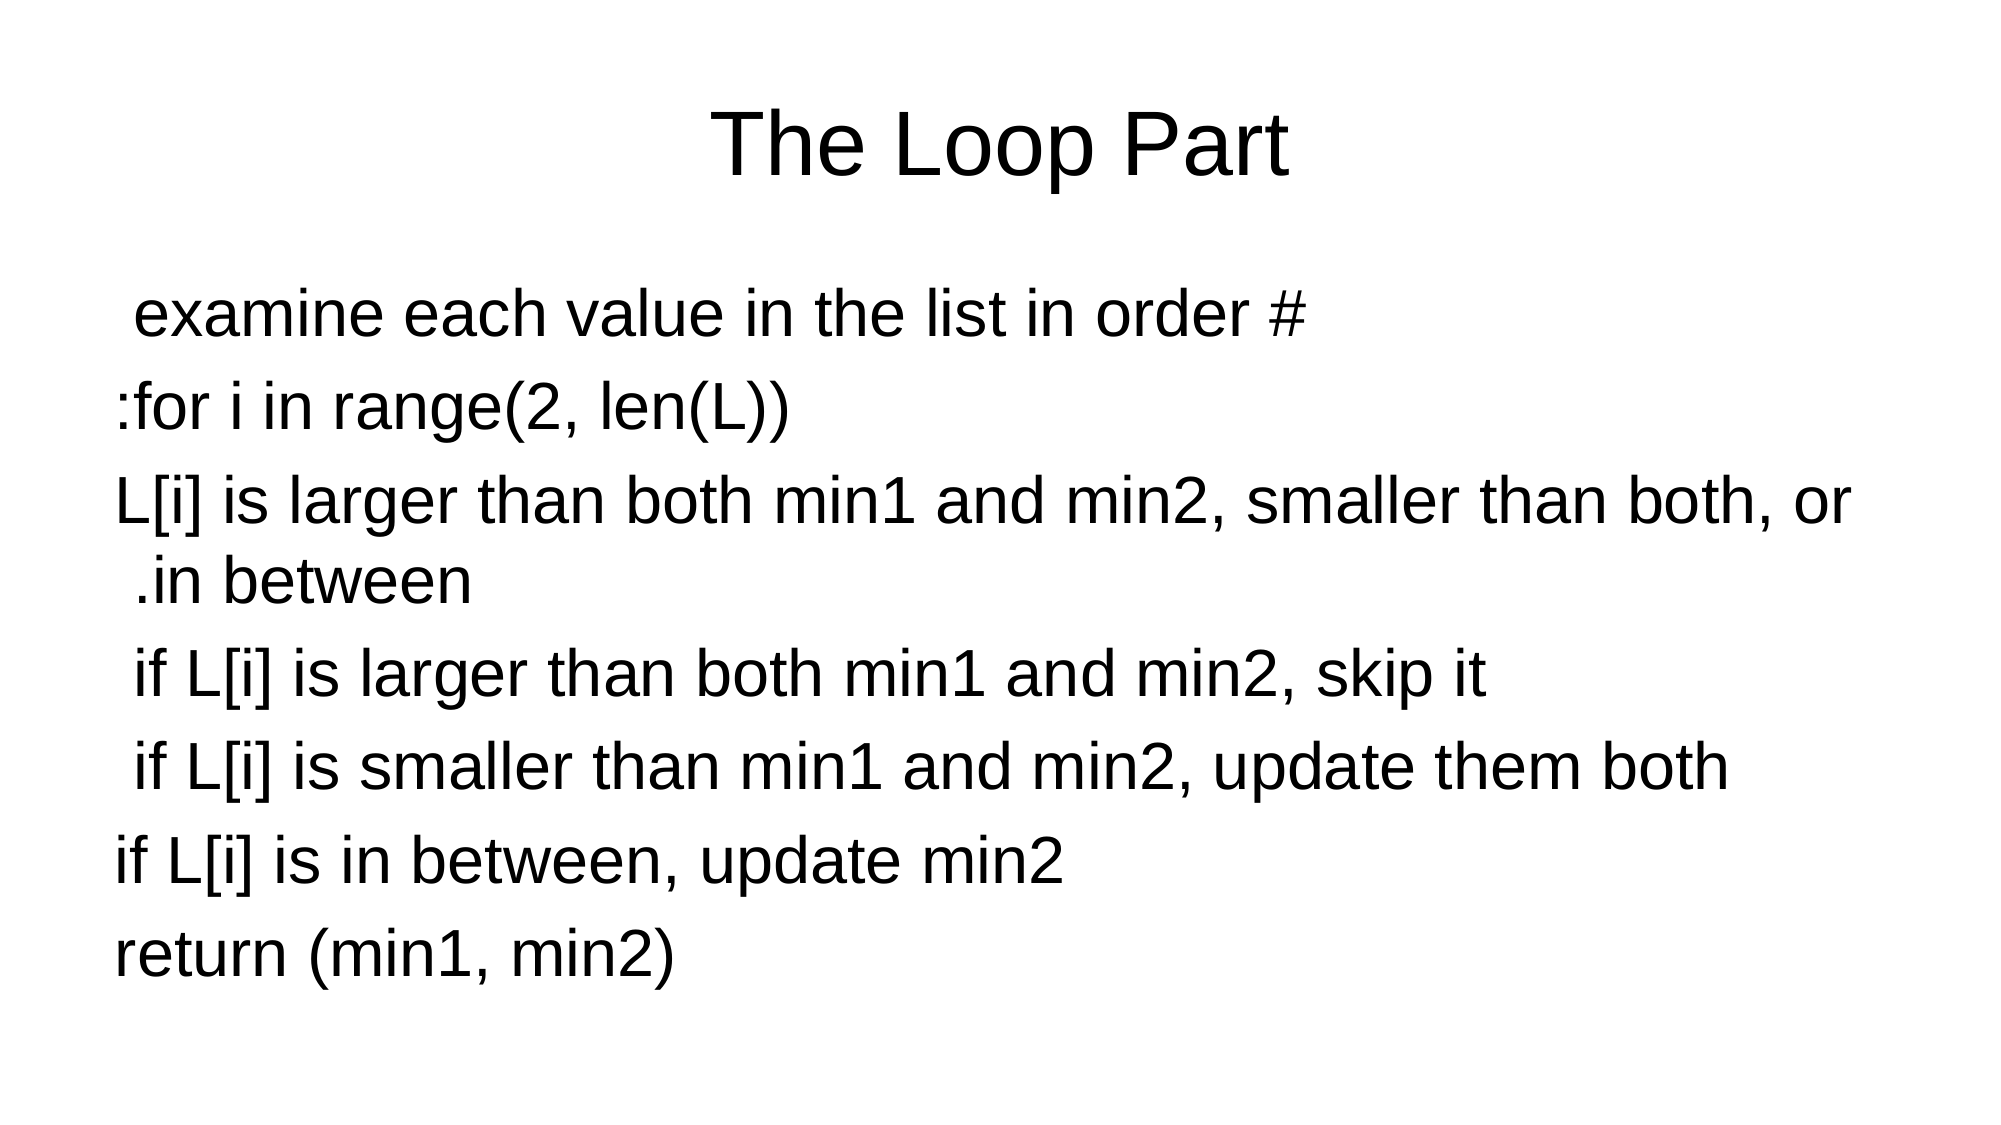

# The Loop Part
# examine each value in the list in order
for i in range(2, len(L)):
L[i] is larger than both min1 and min2, smaller than both, or in between.
if L[i] is larger than both min1 and min2, skip it
if L[i] is smaller than min1 and min2, update them both
if L[i] is in between, update min2
return (min1, min2)